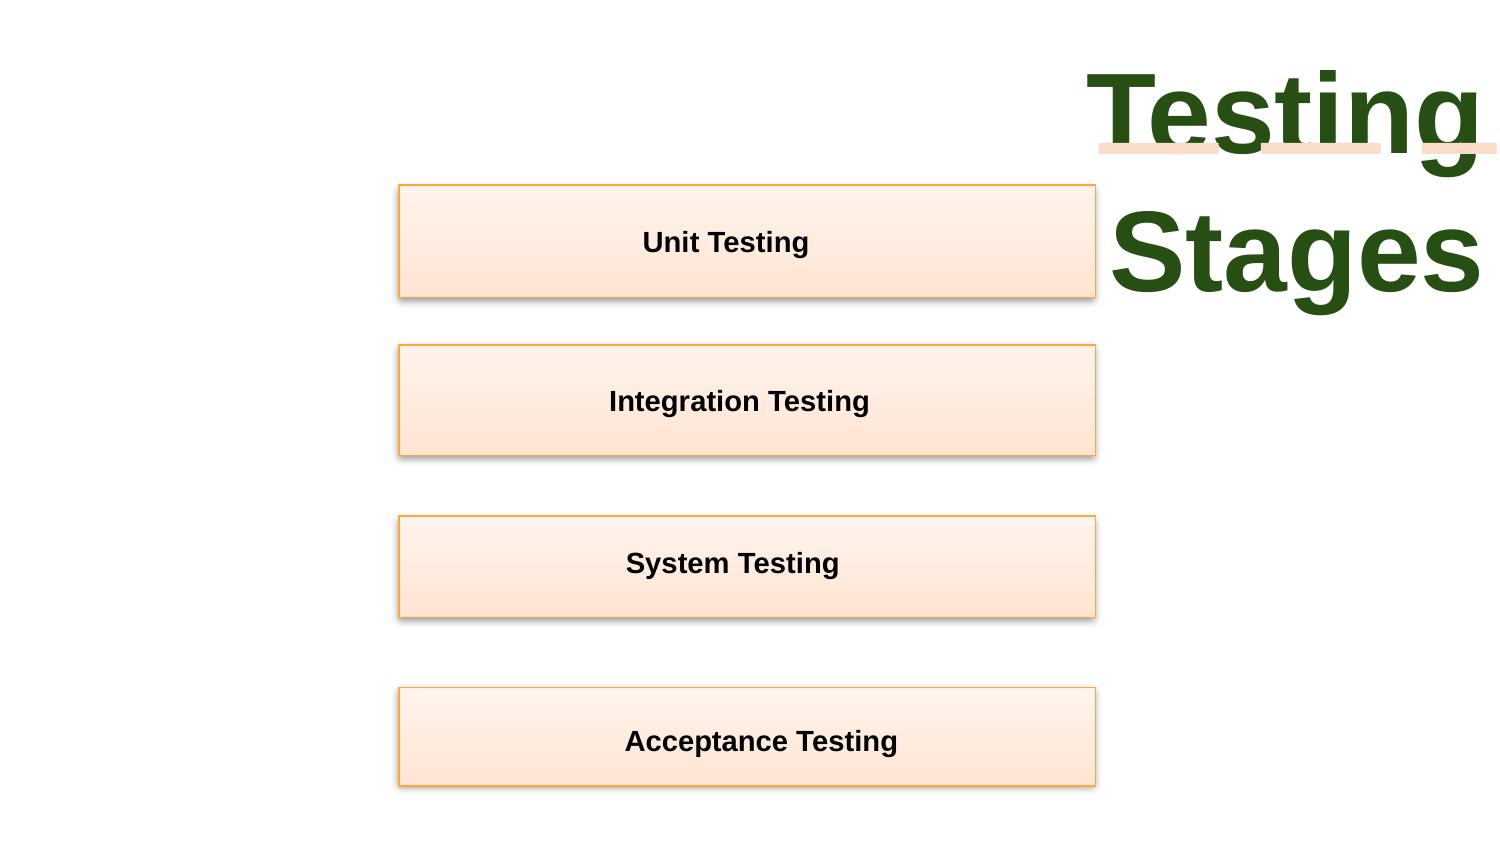

Testing Stages

Unit Testing

Integration Testing

System Testing

Acceptance Testing